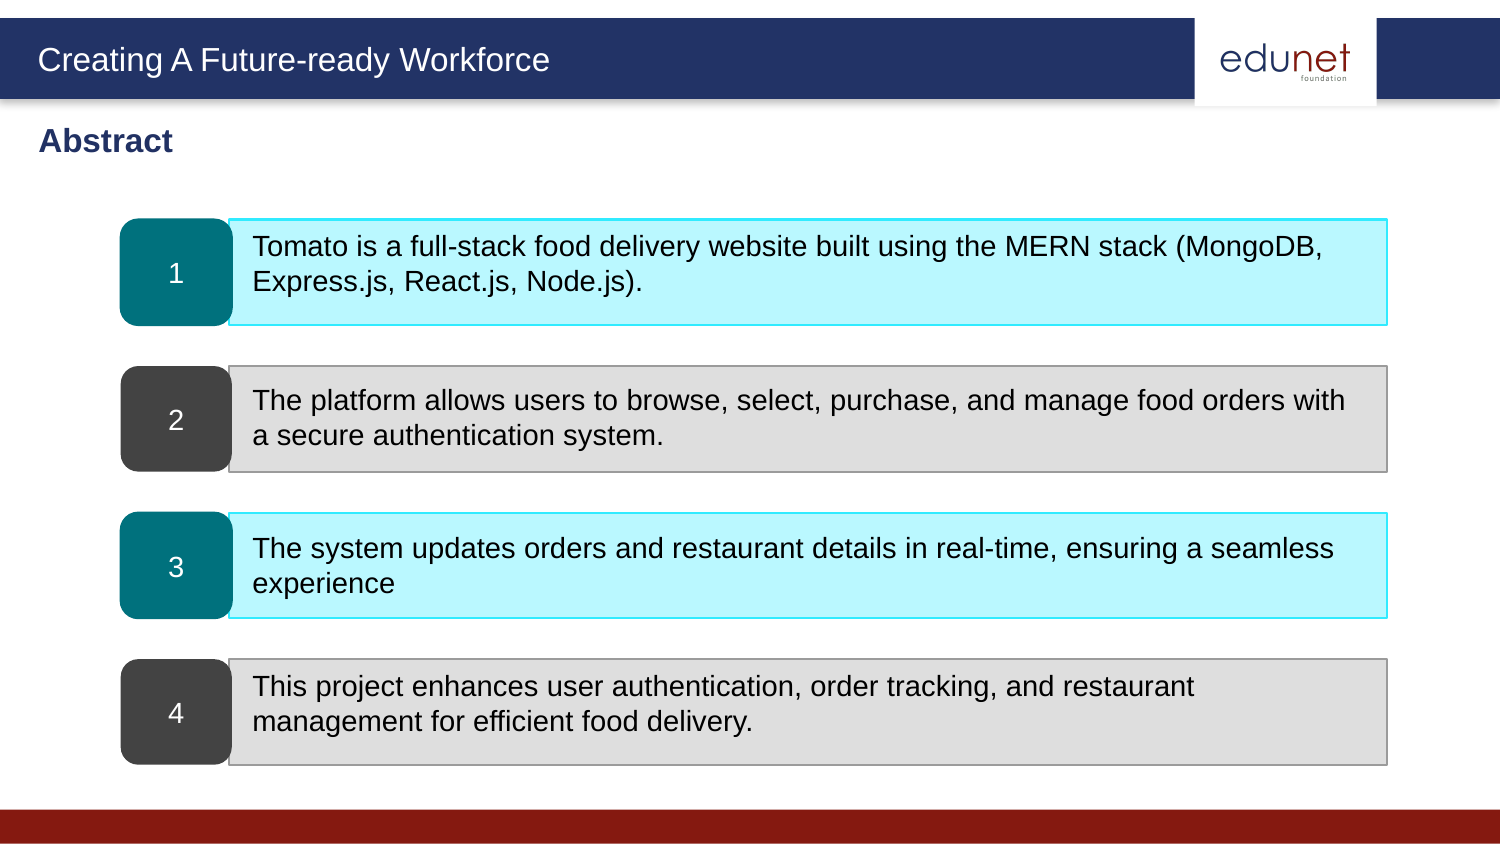

Abstract
1

2

3

4

Tomato is a full-stack food delivery website built using the MERN stack (MongoDB, Express.js, React.js, Node.js).
The platform allows users to browse, select, purchase, and manage food orders with a secure authentication system.

The system updates orders and restaurant details in real-time, ensuring a seamless experience
This project enhances user authentication, order tracking, and restaurant management for efficient food delivery.